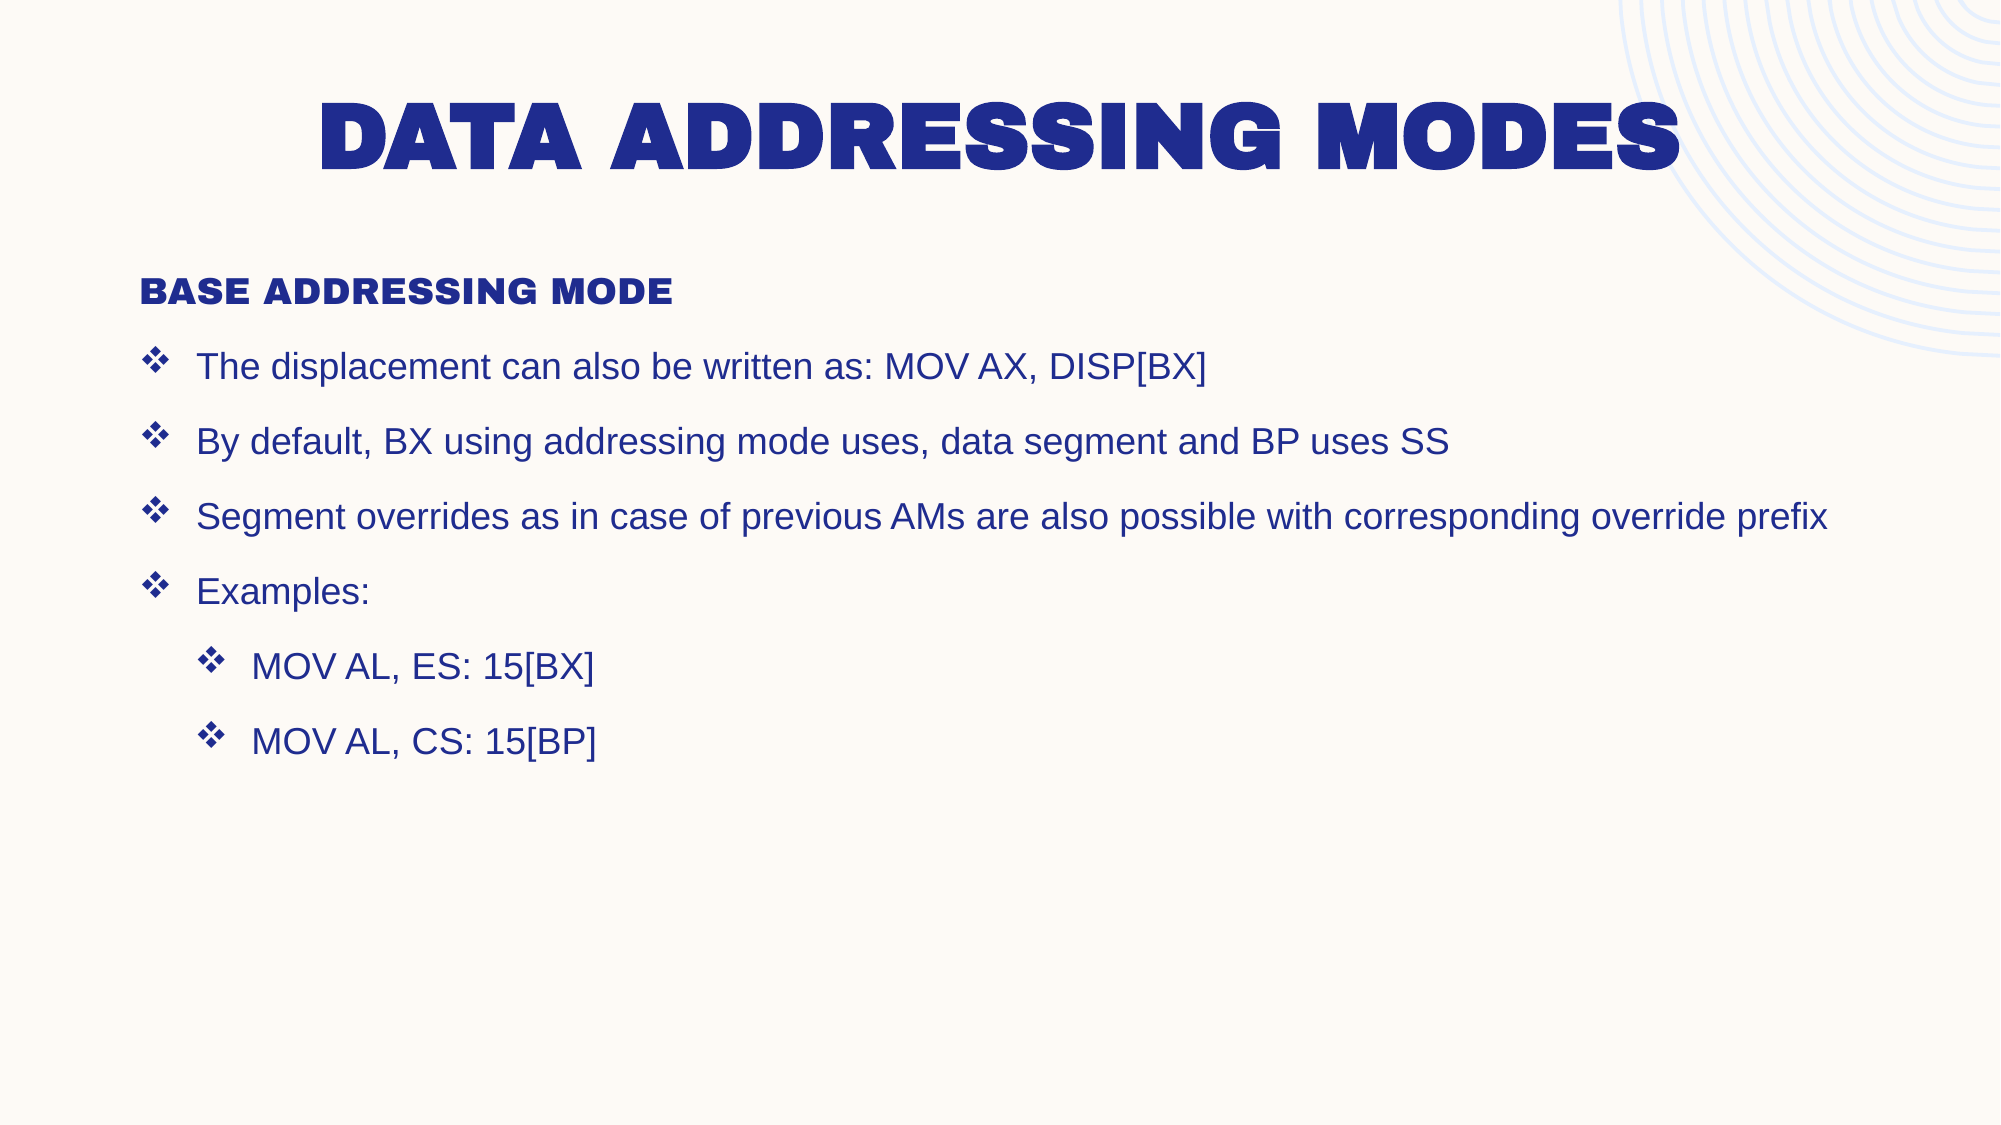

Data Addressing modes
BASE ADDRESSING MODE
The displacement can also be written as: MOV AX, DISP[BX]
By default, BX using addressing mode uses, data segment and BP uses SS
Segment overrides as in case of previous AMs are also possible with corresponding override prefix
Examples:
MOV AL, ES: 15[BX]
MOV AL, CS: 15[BP]